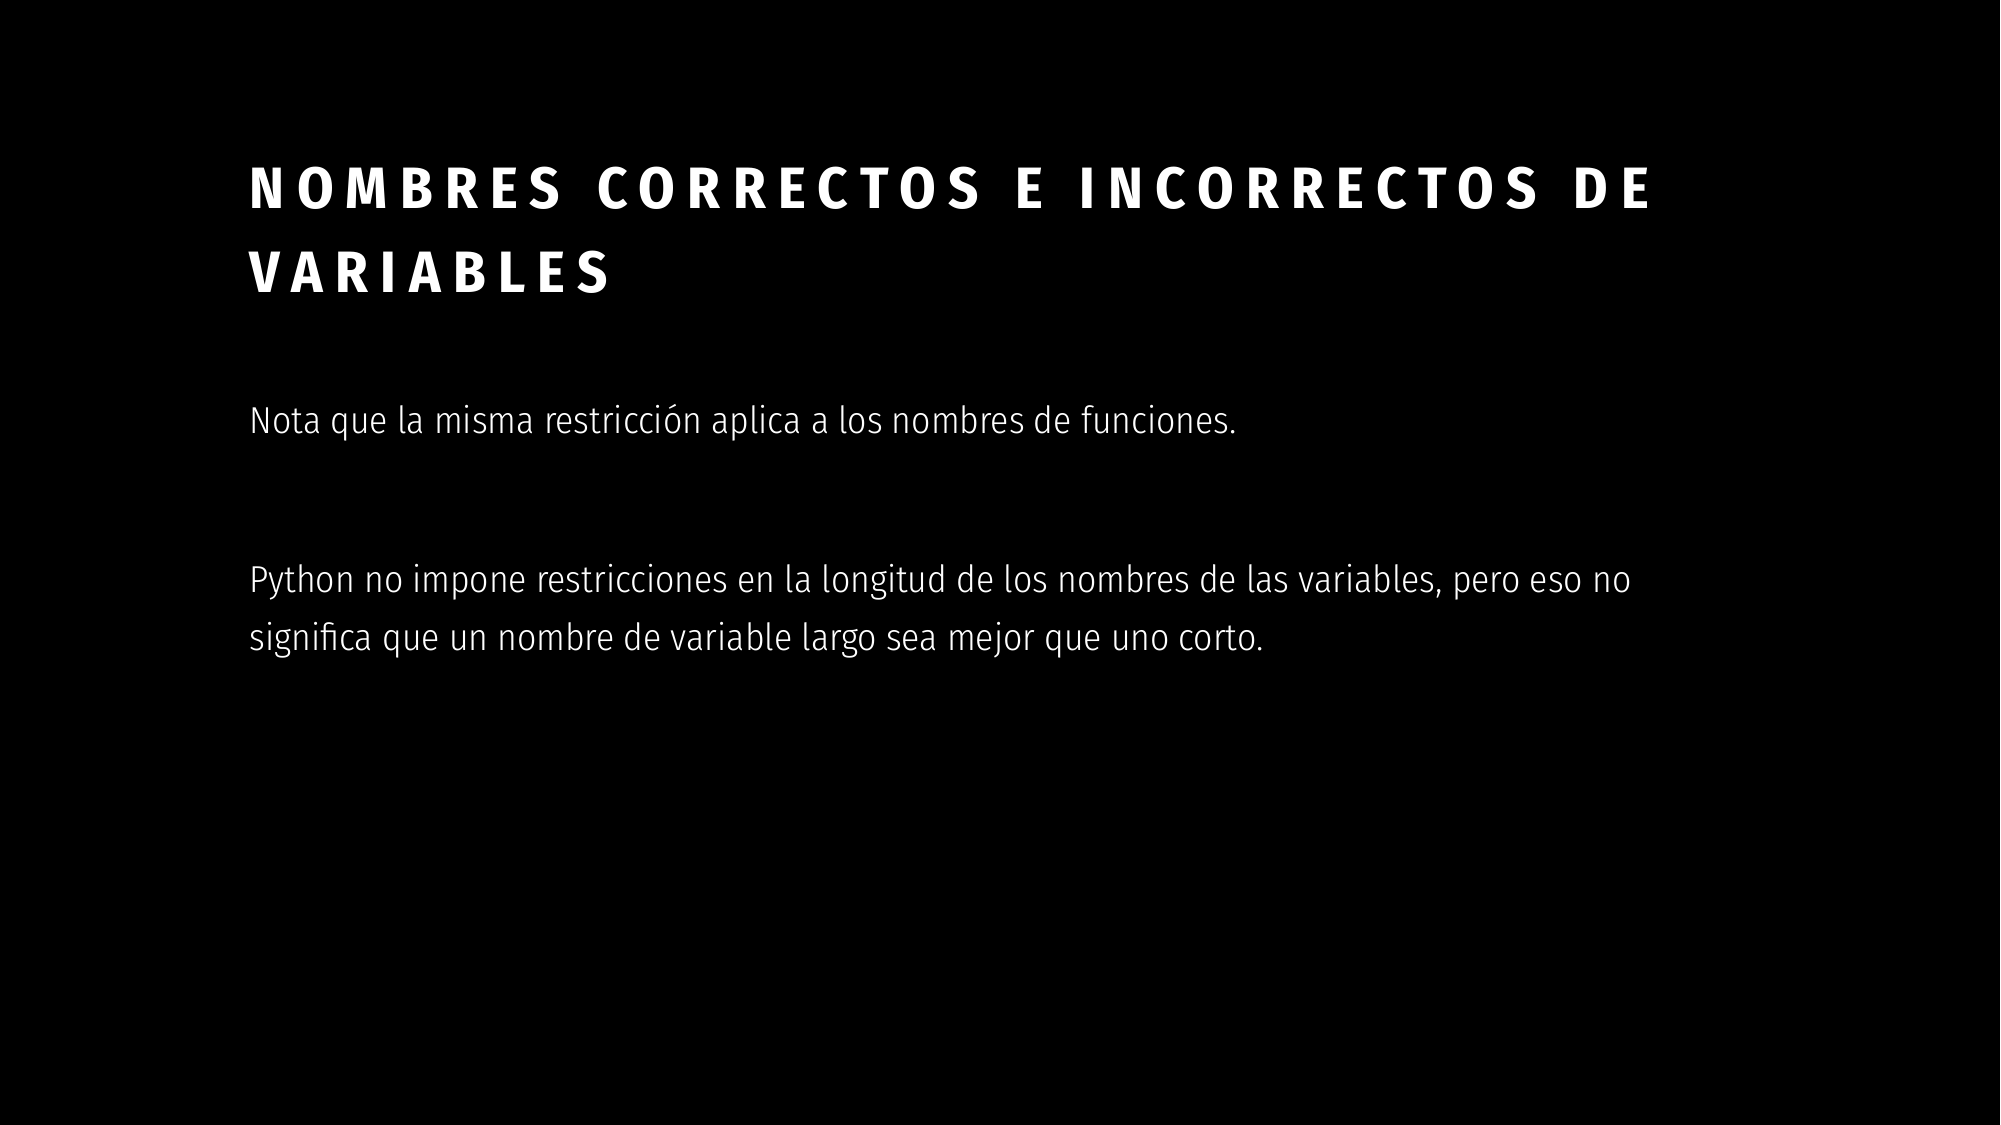

# Nombres correctos e incorrectos de variables
Nota que la misma restricción aplica a los nombres de funciones.

Python no impone restricciones en la longitud de los nombres de las variables, pero eso no significa que un nombre de variable largo sea mejor que uno corto.